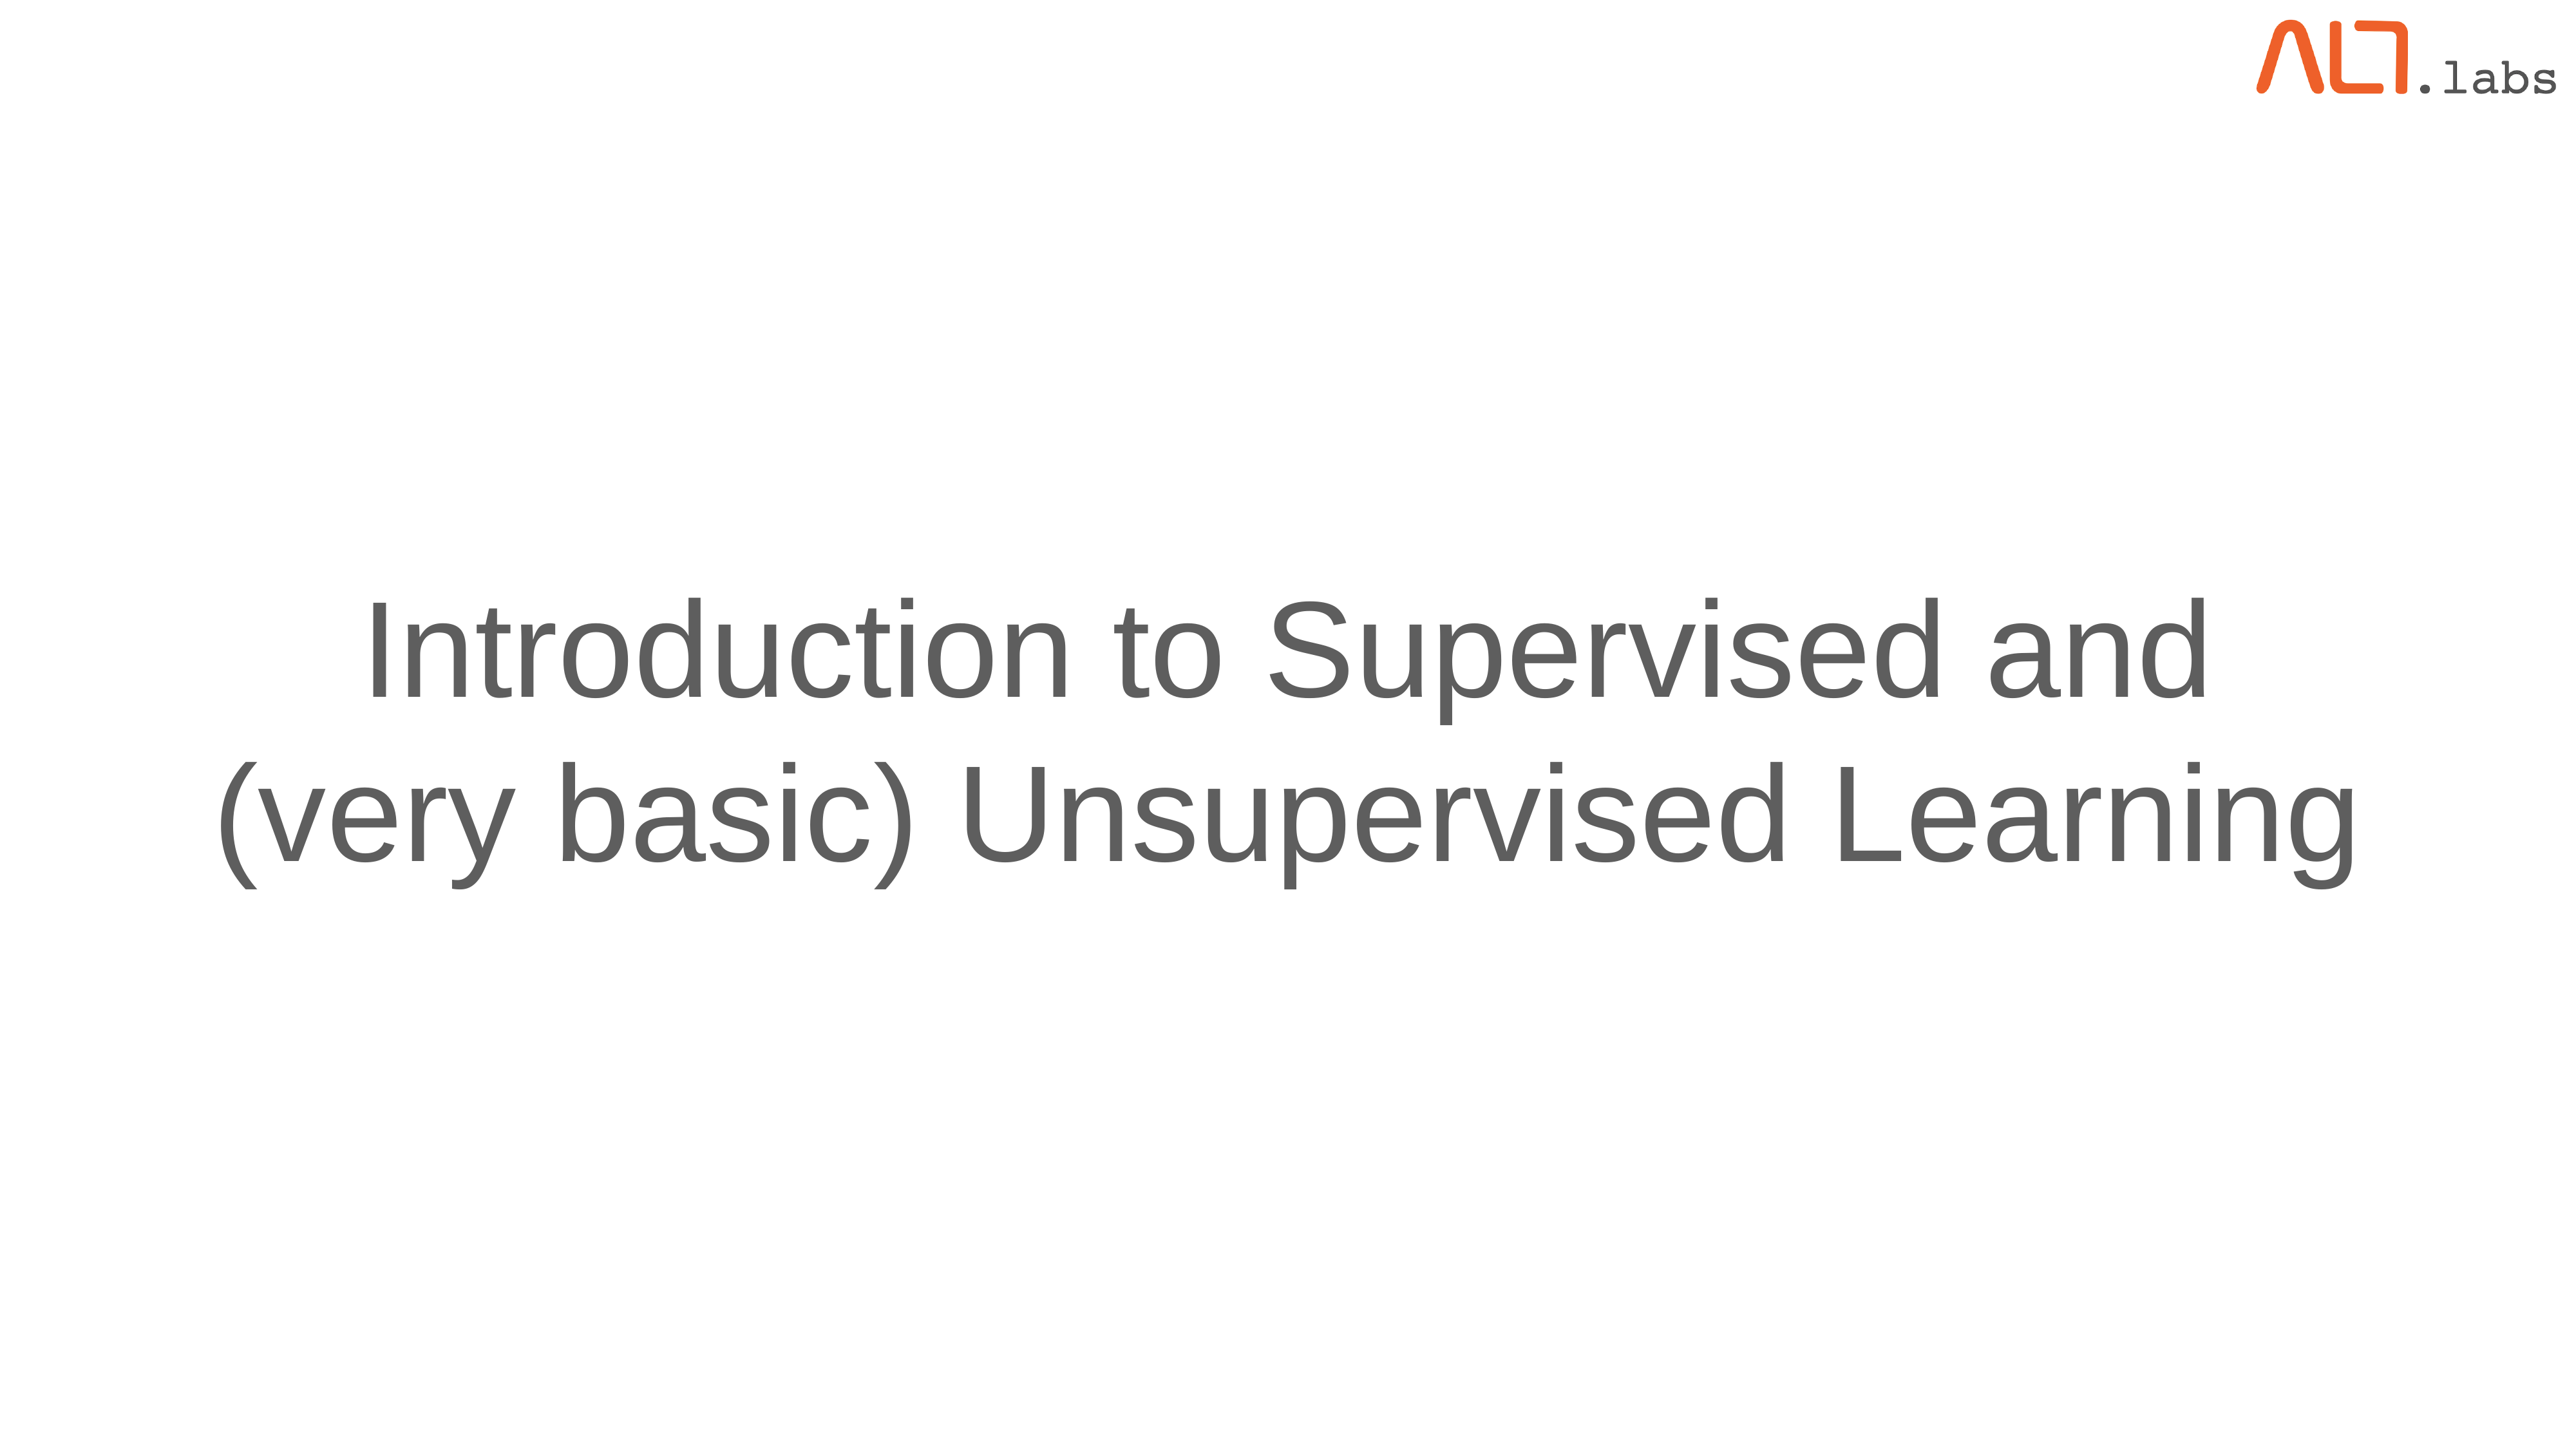

# Introduction to Supervised and (very basic) Unsupervised Learning